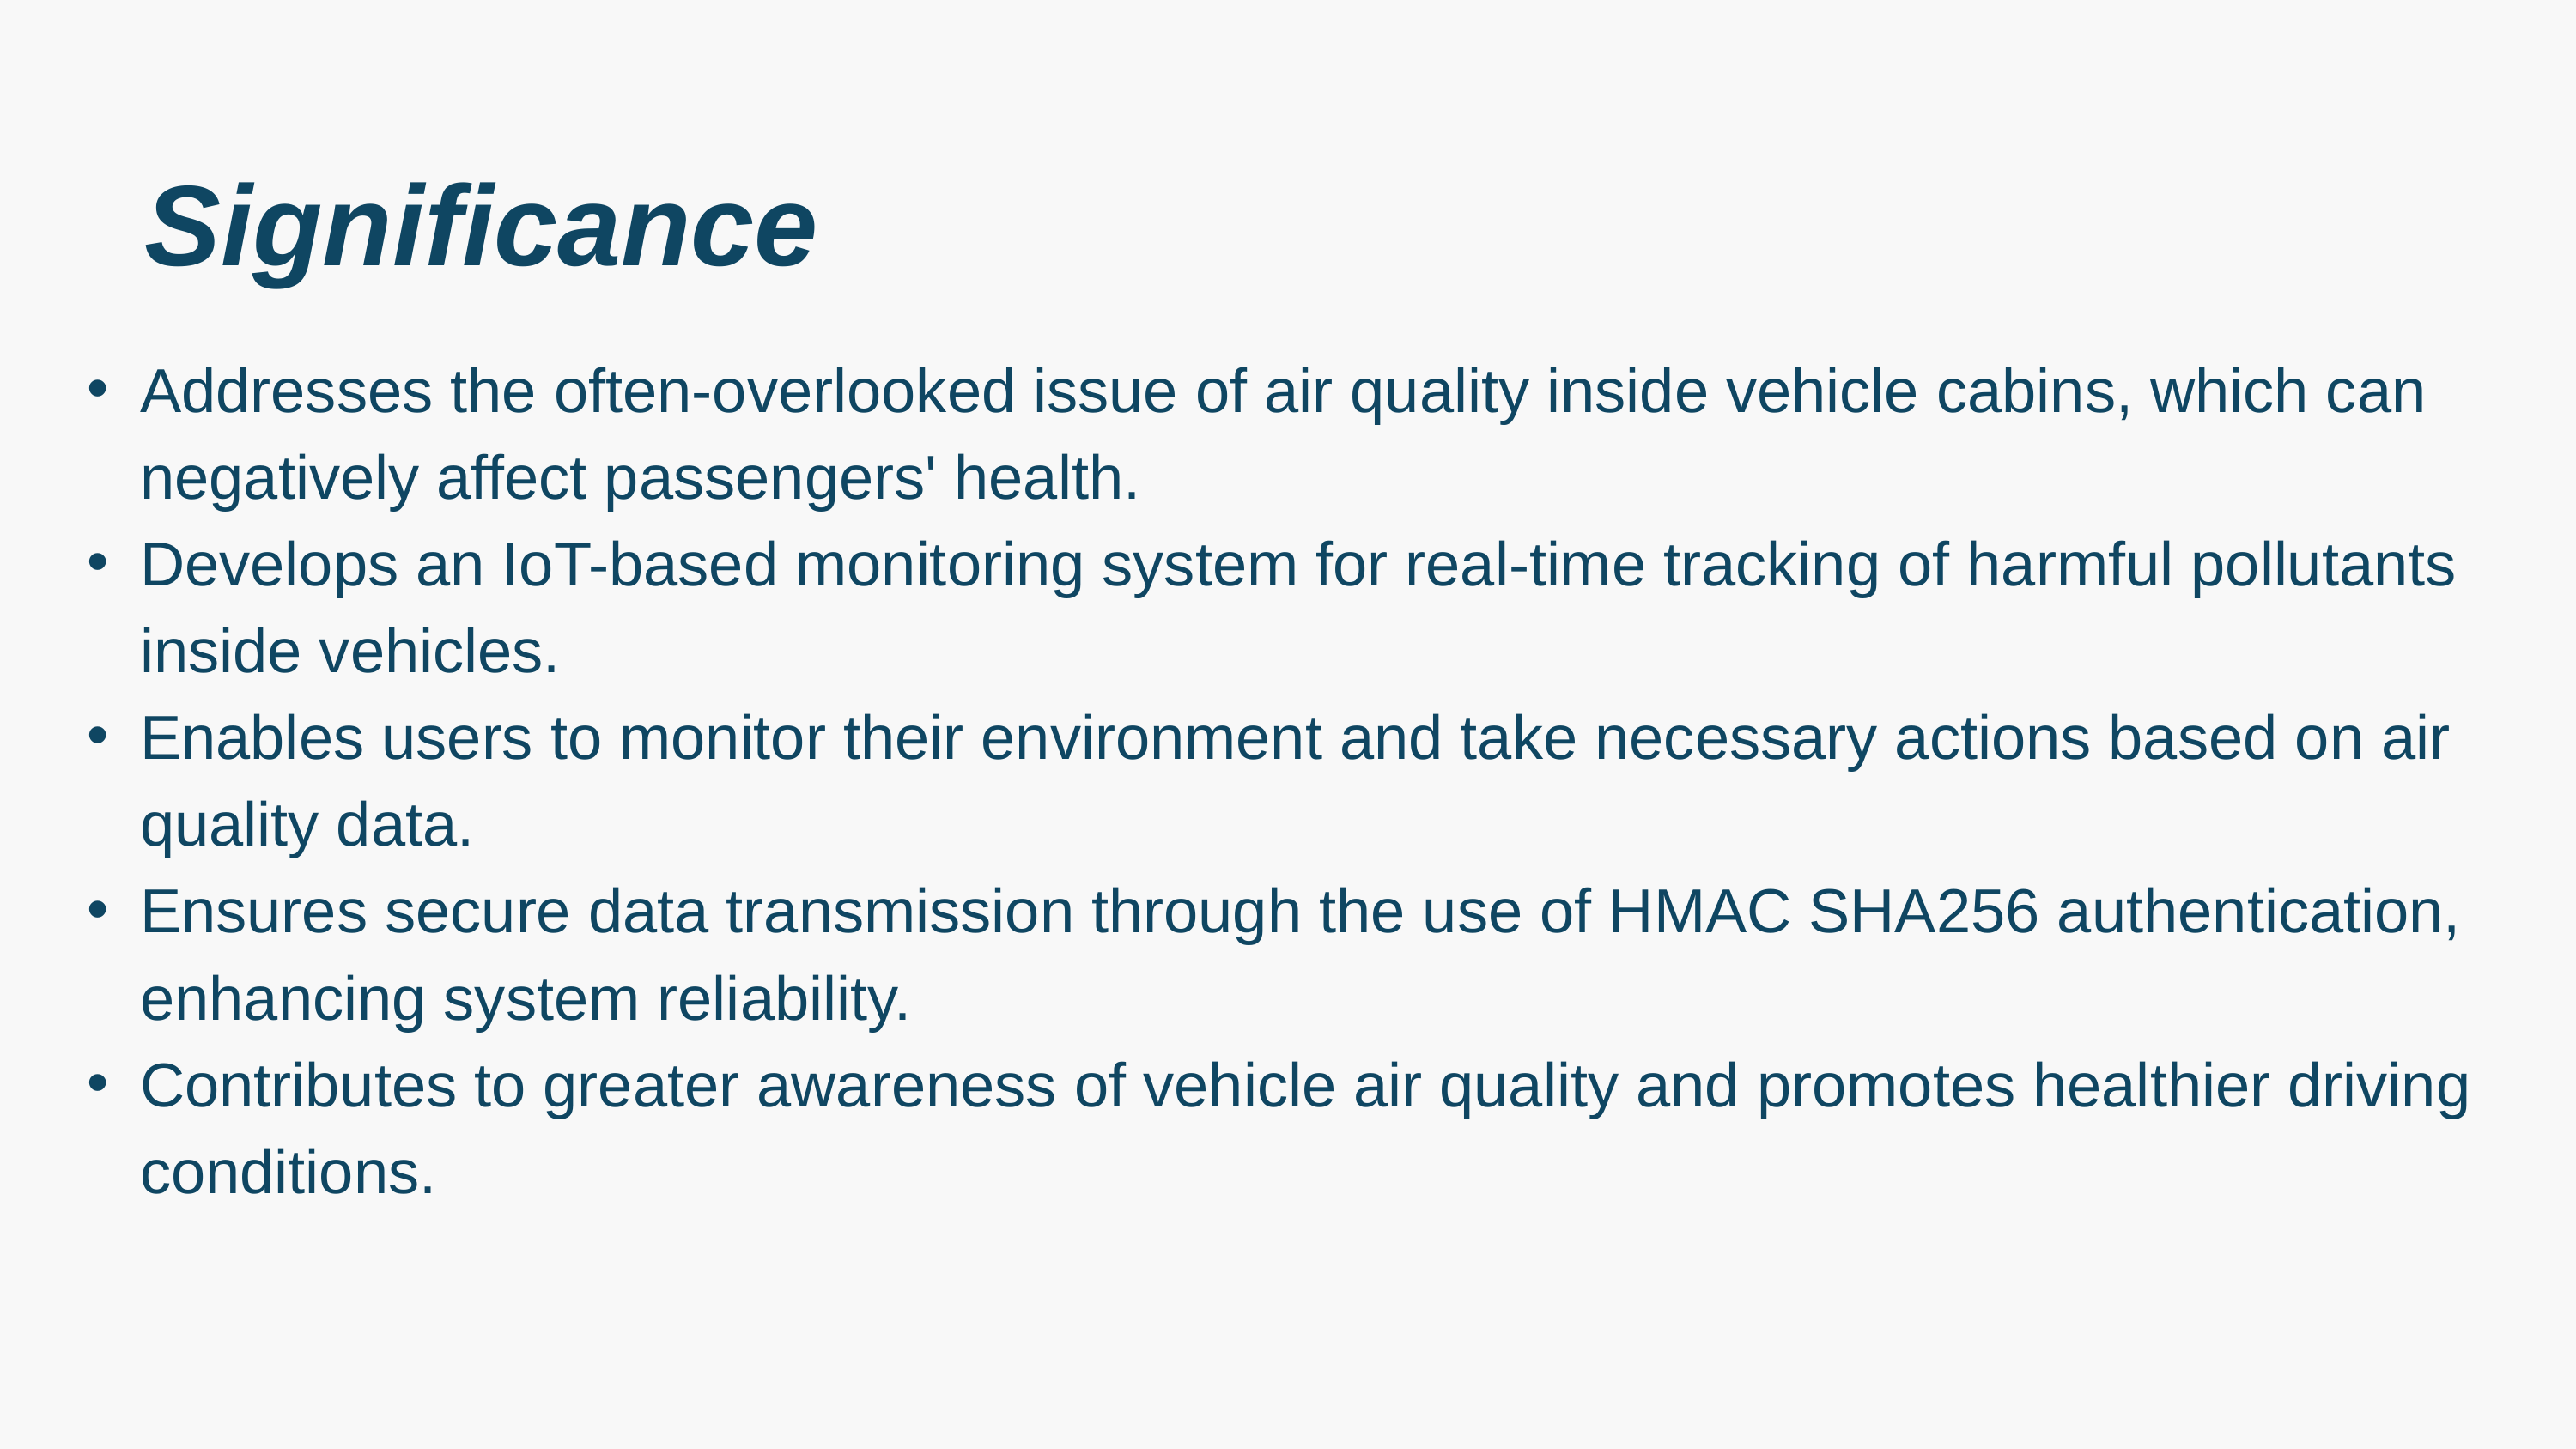

Significance
Addresses the often-overlooked issue of air quality inside vehicle cabins, which can negatively affect passengers' health.
Develops an IoT-based monitoring system for real-time tracking of harmful pollutants inside vehicles.
Enables users to monitor their environment and take necessary actions based on air quality data.
Ensures secure data transmission through the use of HMAC SHA256 authentication, enhancing system reliability.
Contributes to greater awareness of vehicle air quality and promotes healthier driving conditions.